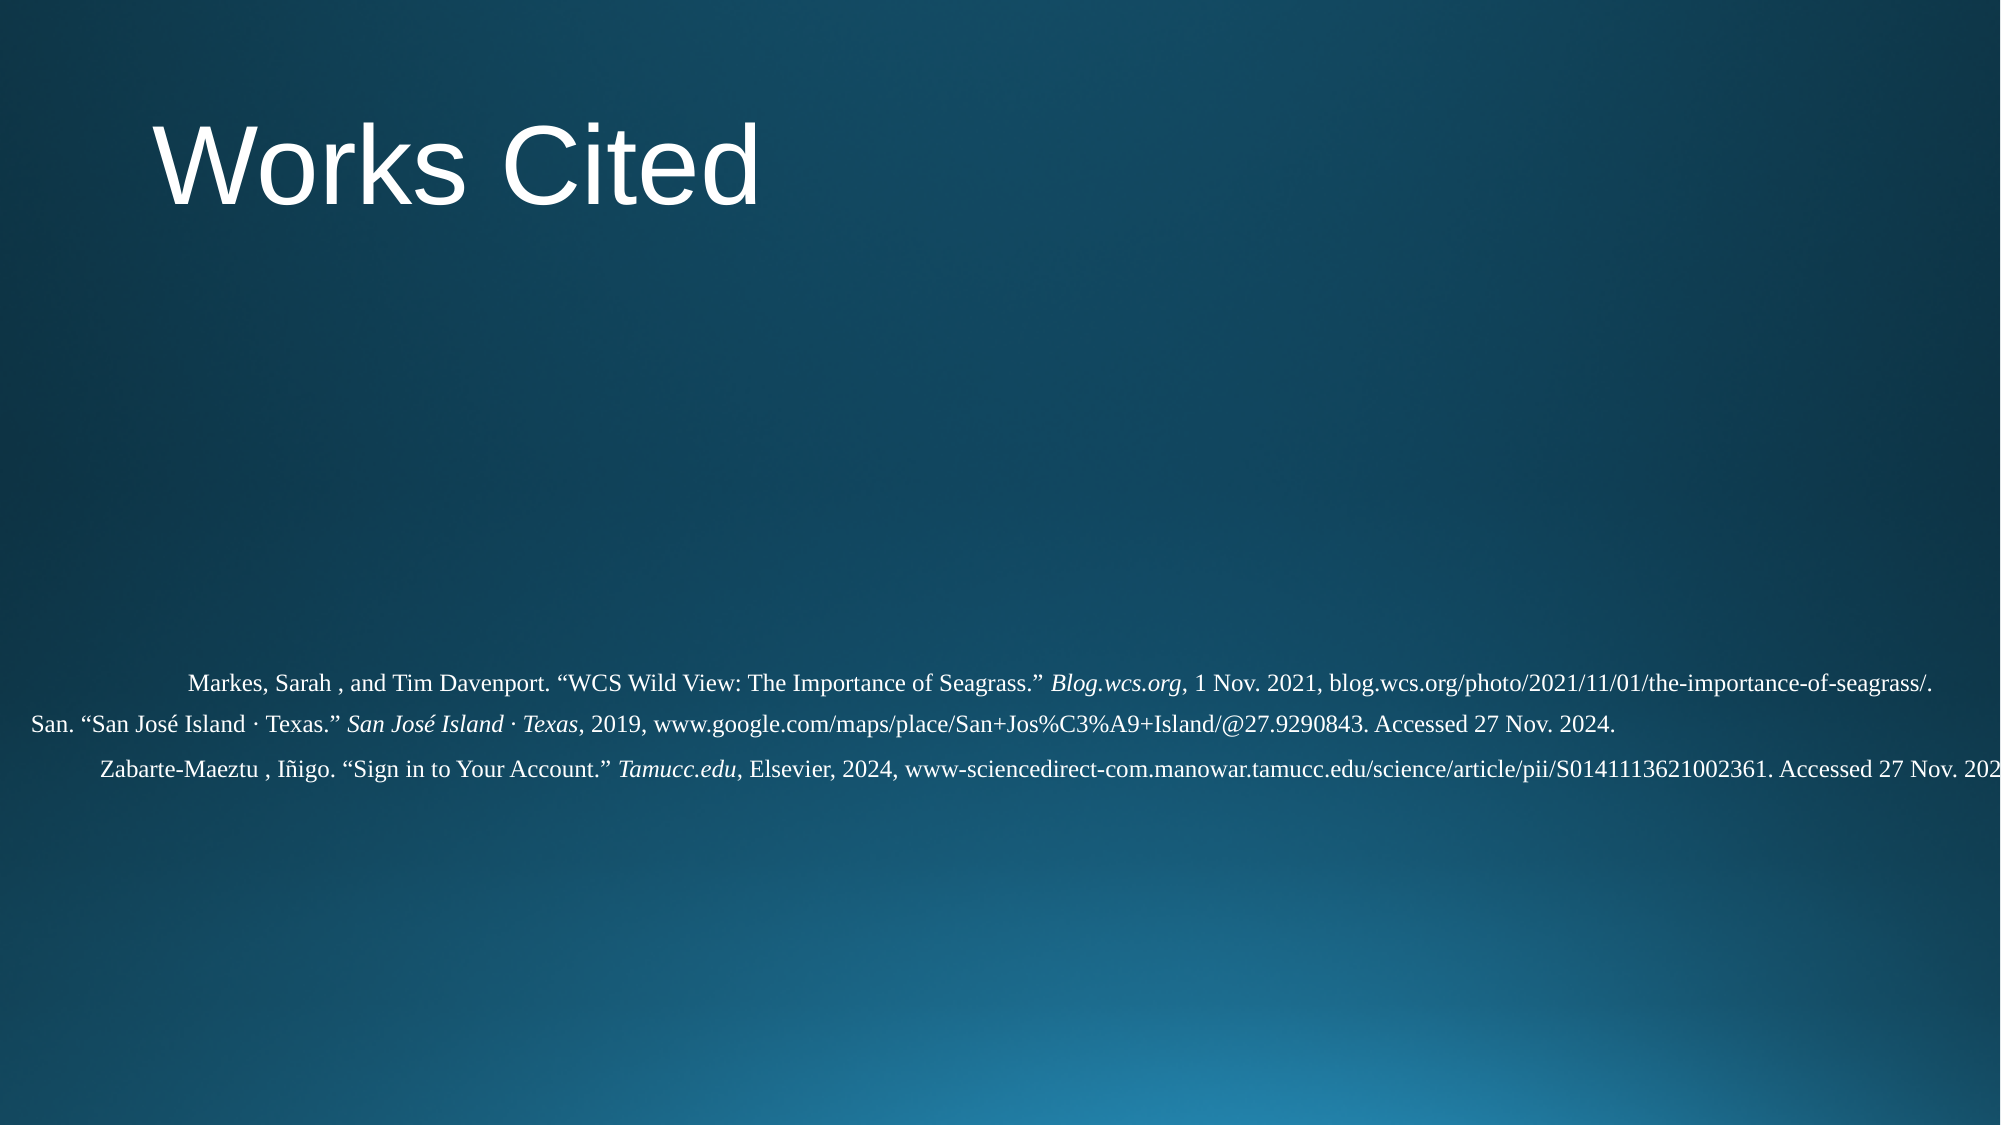

# Works Cited
Markes, Sarah , and Tim Davenport. “WCS Wild View: The Importance of Seagrass.” Blog.wcs.org, 1 Nov. 2021, blog.wcs.org/photo/2021/11/01/the-importance-of-seagrass/.
San. “San José Island · Texas.” San José Island · Texas, 2019, www.google.com/maps/place/San+Jos%C3%A9+Island/@27.9290843. Accessed 27 Nov. 2024.

Zabarte-Maeztu , Iñigo. “Sign in to Your Account.” Tamucc.edu, Elsevier, 2024, www-sciencedirect-com.manowar.tamucc.edu/science/article/pii/S0141113621002361. Accessed 27 Nov. 2024.